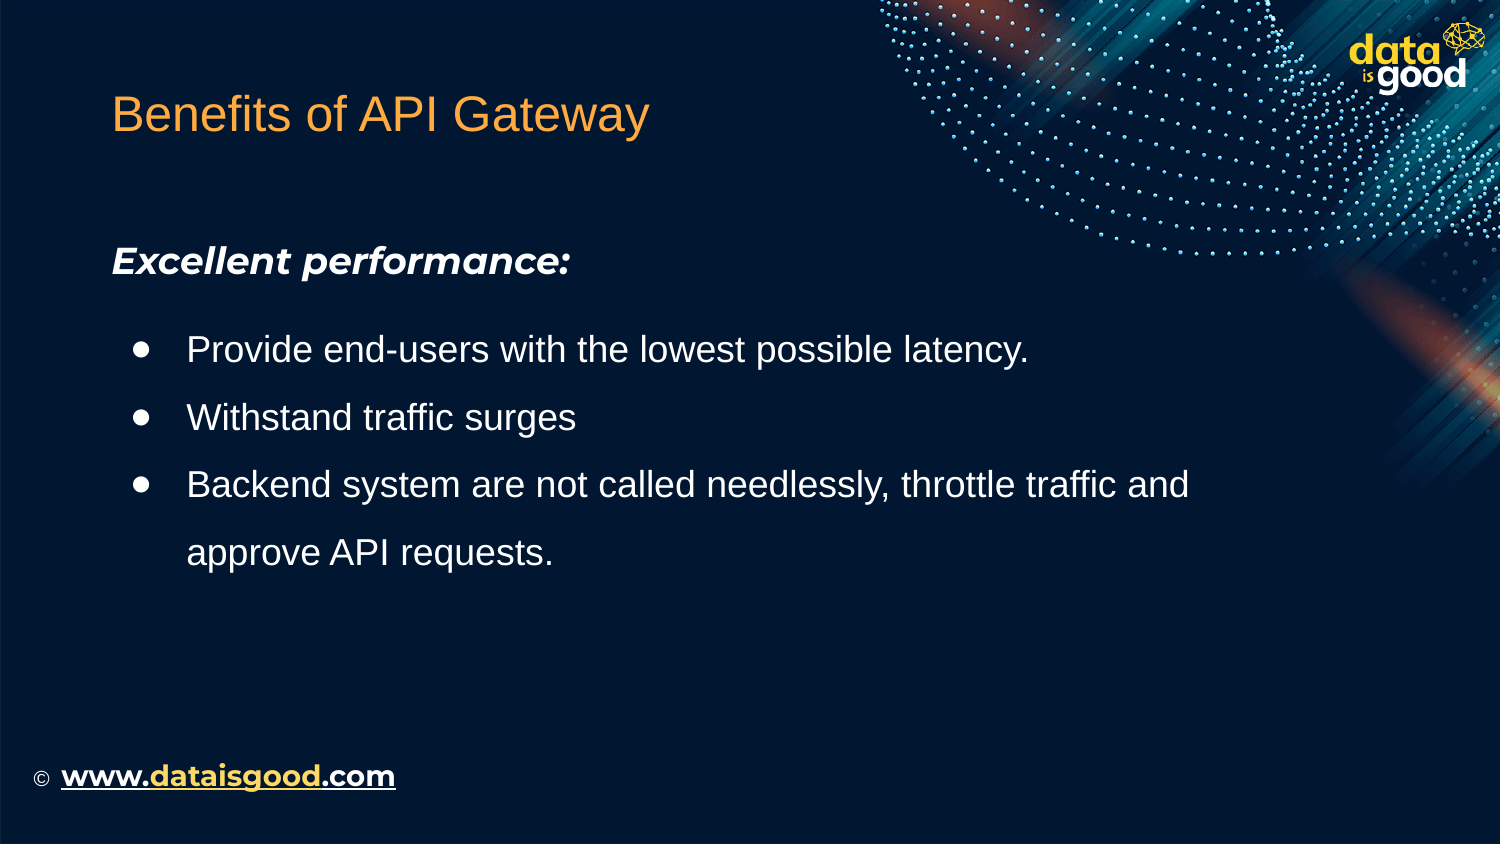

# Benefits of API Gateway
Excellent performance:
Provide end-users with the lowest possible latency.
Withstand traffic surges
Backend system are not called needlessly, throttle traffic and approve API requests.